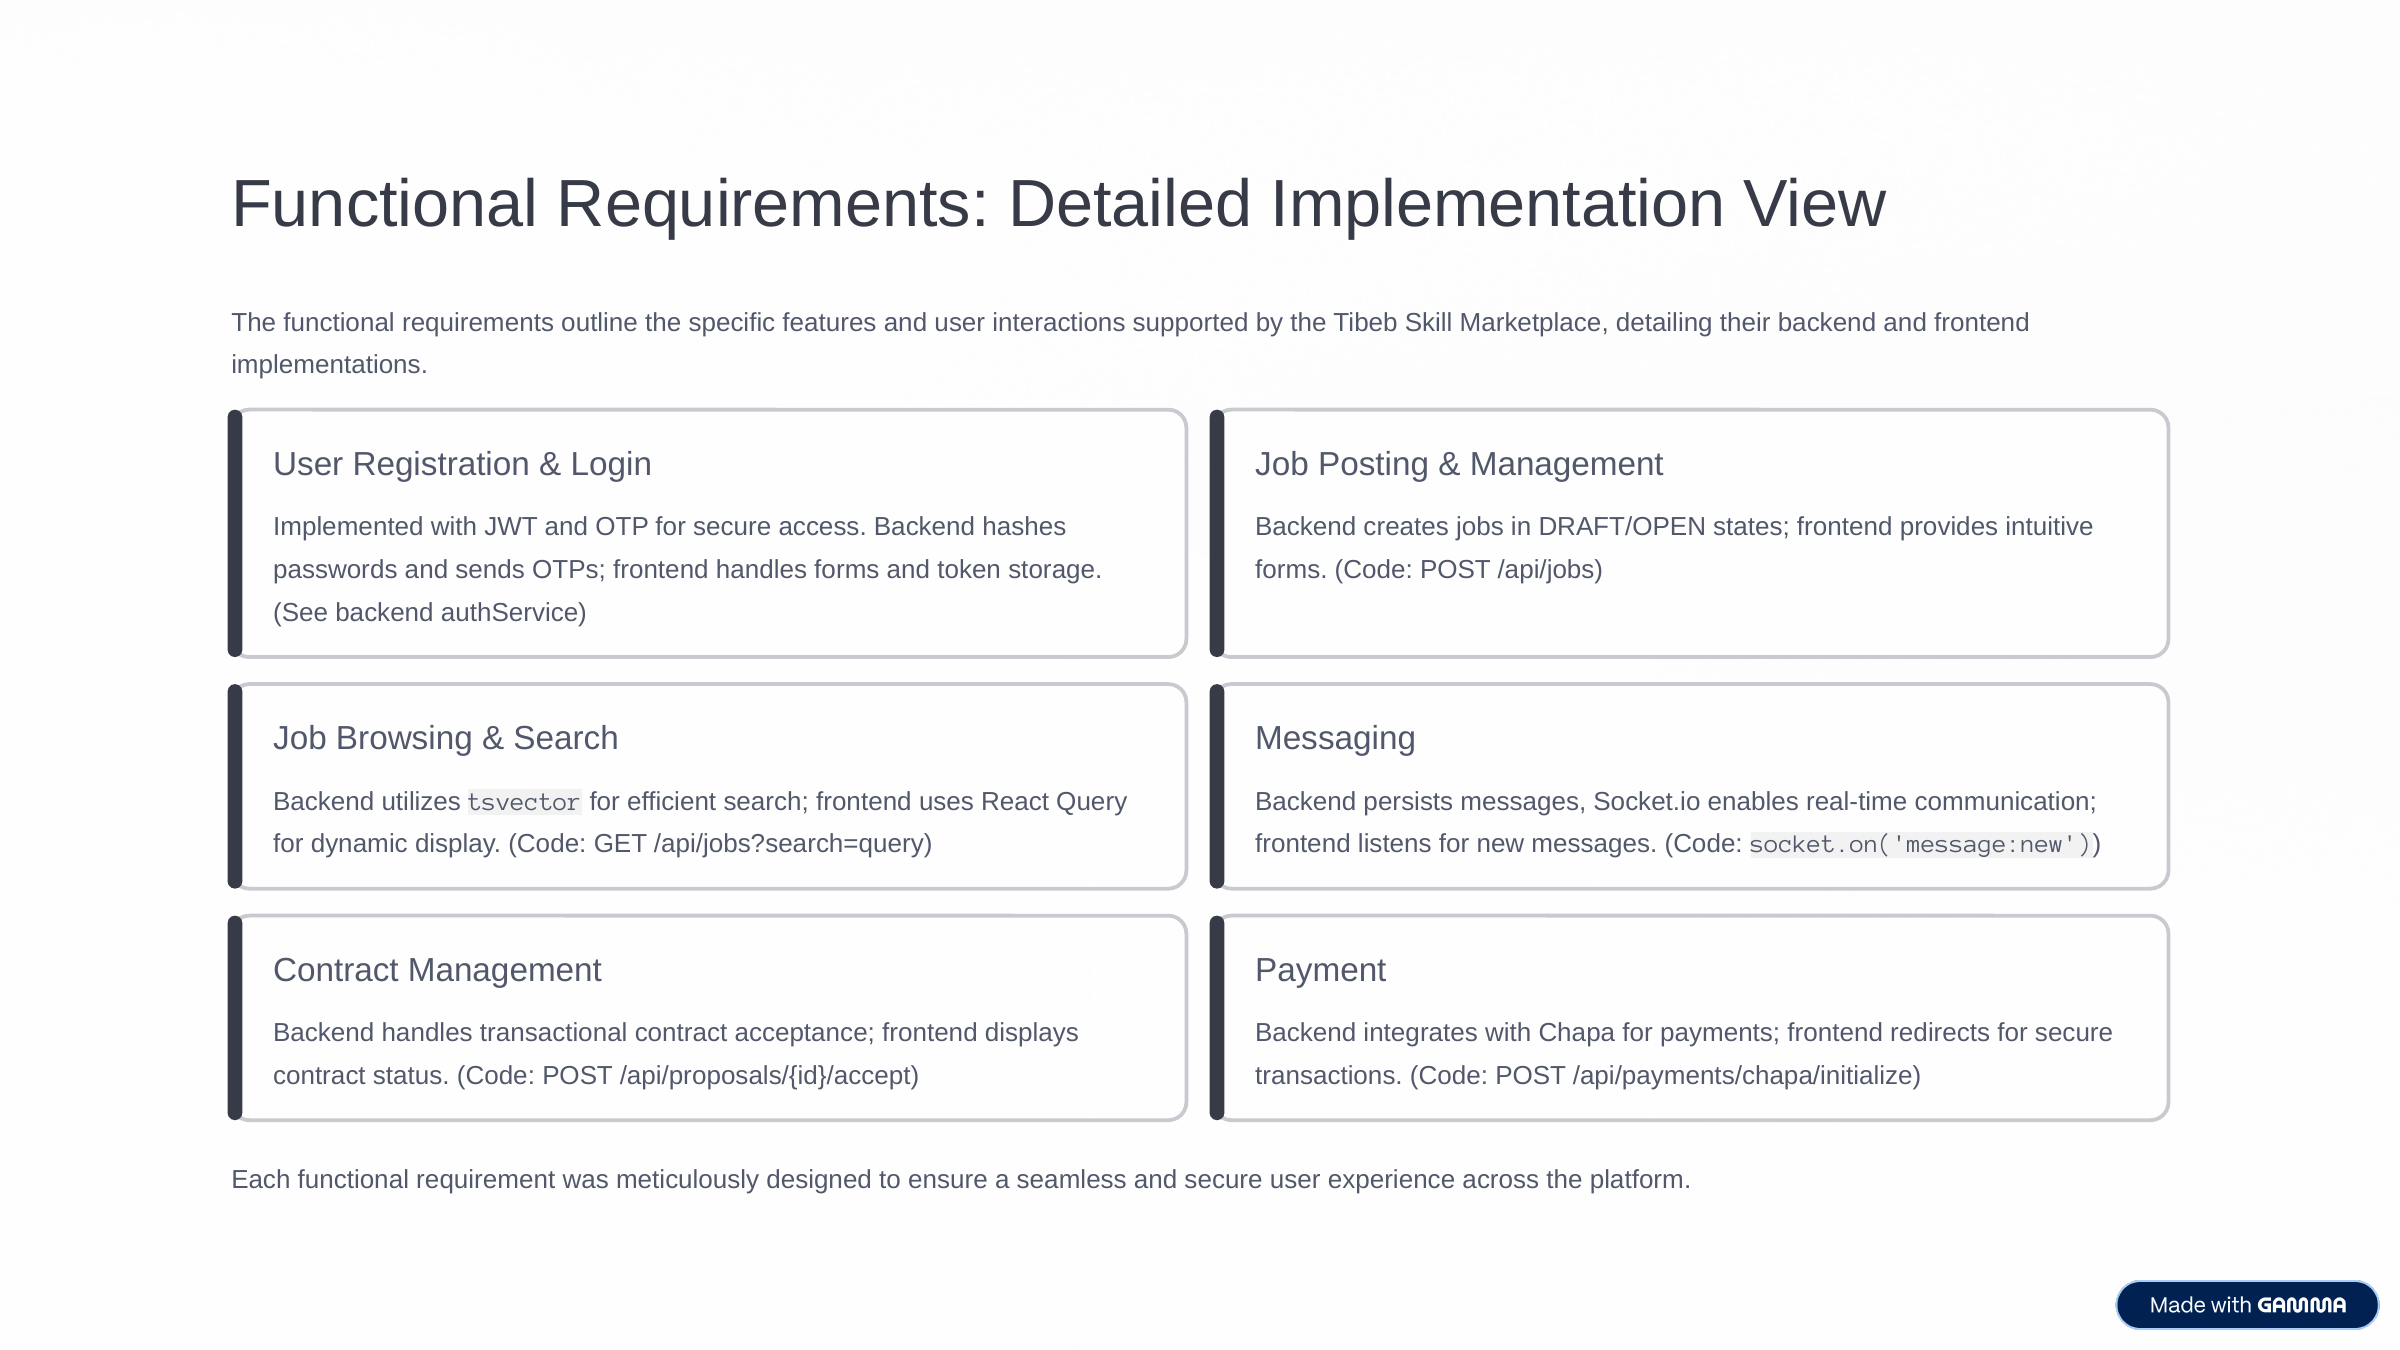

Functional Requirements: Detailed Implementation View
The functional requirements outline the specific features and user interactions supported by the Tibeb Skill Marketplace, detailing their backend and frontend implementations.

User Registration & Login
Job Posting & Management
Implemented with JWT and OTP for secure access. Backend hashes passwords and sends OTPs; frontend handles forms and token storage. (See backend authService)
Backend creates jobs in DRAFT/OPEN states; frontend provides intuitive forms. (Code: POST /api/jobs)

Job Browsing & Search
Messaging
Backend utilizes tsvector for efficient search; frontend uses React Query for dynamic display. (Code: GET /api/jobs?search=query)
Backend persists messages, Socket.io enables real-time communication; frontend listens for new messages. (Code: socket.on('message:new'))

Contract Management
Payment
Backend handles transactional contract acceptance; frontend displays contract status. (Code: POST /api/proposals/{id}/accept)
Backend integrates with Chapa for payments; frontend redirects for secure transactions. (Code: POST /api/payments/chapa/initialize)
Each functional requirement was meticulously designed to ensure a seamless and secure user experience across the platform.